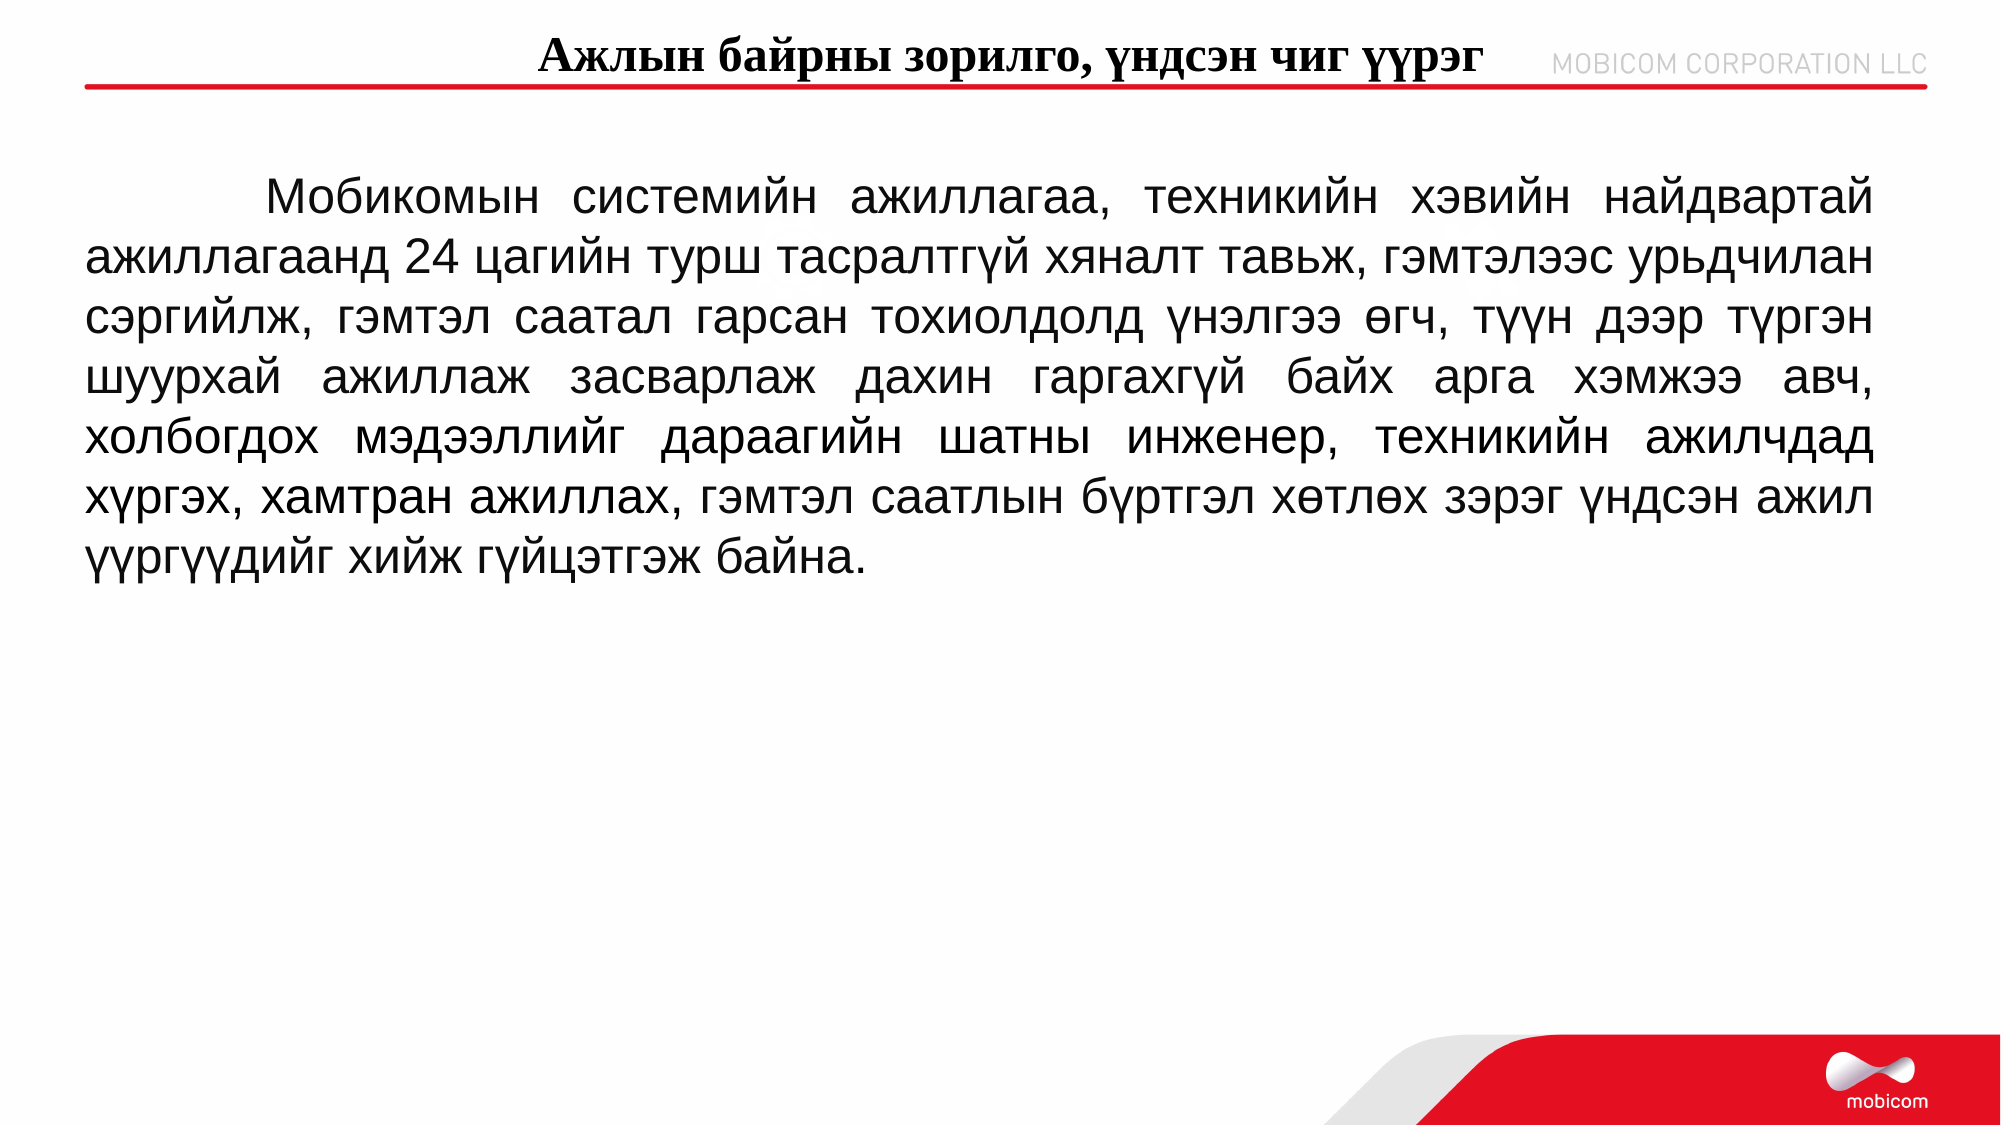

Ажлын байрны зорилго, үндсэн чиг үүрэг
	 Мобикомын системийн ажиллагаа, техникийн хэвийн найдвартай ажиллагаанд 24 цагийн турш тасралтгүй хяналт тавьж, гэмтэлээс урьдчилан сэргийлж, гэмтэл саатал гарсан тохиолдолд үнэлгээ өгч, түүн дээр түргэн шуурхай ажиллаж засварлаж дахин гаргахгүй байх арга хэмжээ авч, холбогдох мэдээллийг дараагийн шатны инженер, техникийн ажилчдад хүргэх, хамтран ажиллах, гэмтэл саатлын бүртгэл хөтлөх зэрэг үндсэн ажил үүргүүдийг хийж гүйцэтгэж байна.